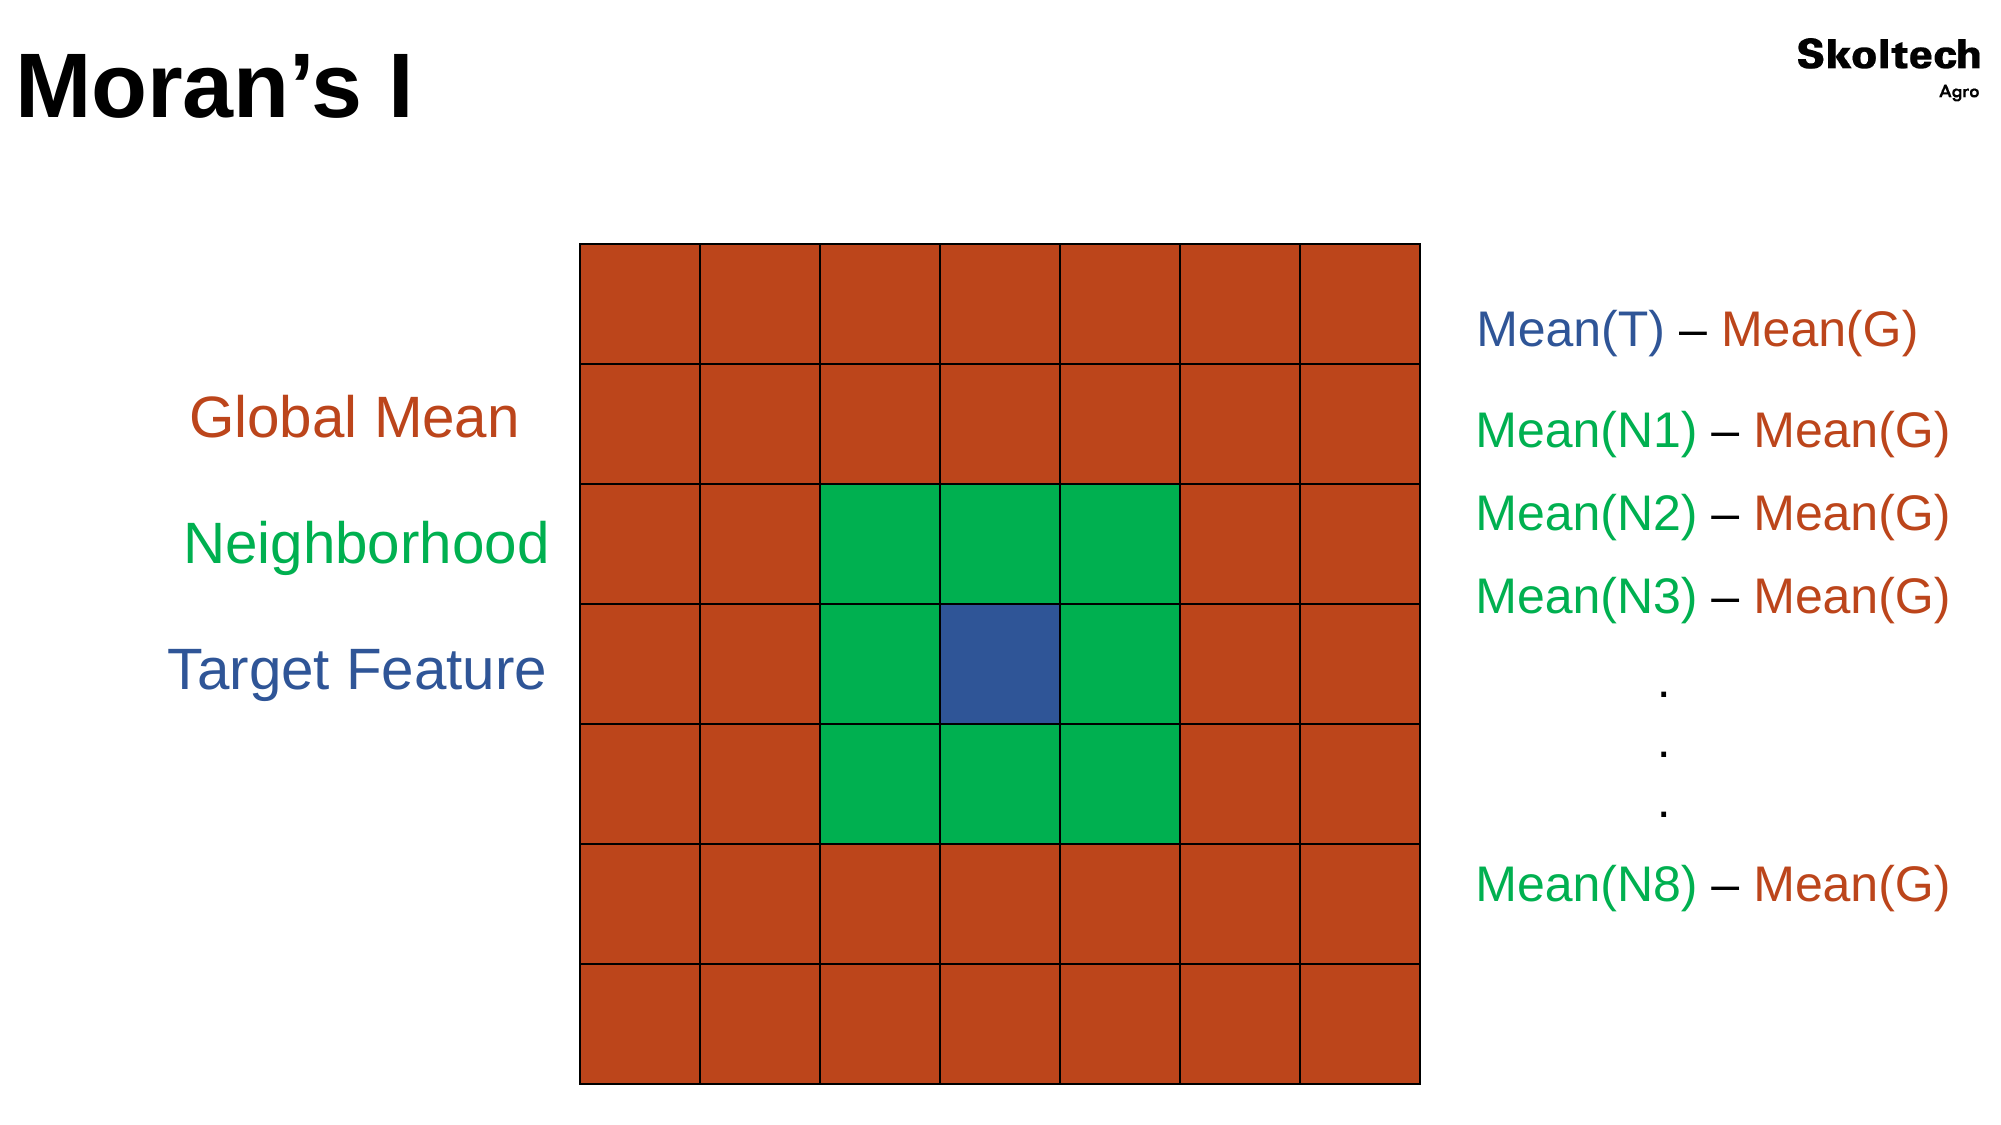

# Moran’s I

|  |  |  |  |  |  |  |
| --- | --- | --- | --- | --- | --- | --- |
|  |  |  |  |  |  |  |
|  |  |  |  |  |  |  |
|  |  |  |  |  |  |  |
|  |  |  |  |  |  |  |
|  |  |  |  |  |  |  |
|  |  |  |  |  |  |  |
Mean(T) – Mean(G)
Global Mean
Mean(N1) – Mean(G)
Mean(N2) – Mean(G)

Neighborhood
Mean(N3) – Mean(G)

Target Feature
.
.
.
Mean(N8) – Mean(G)